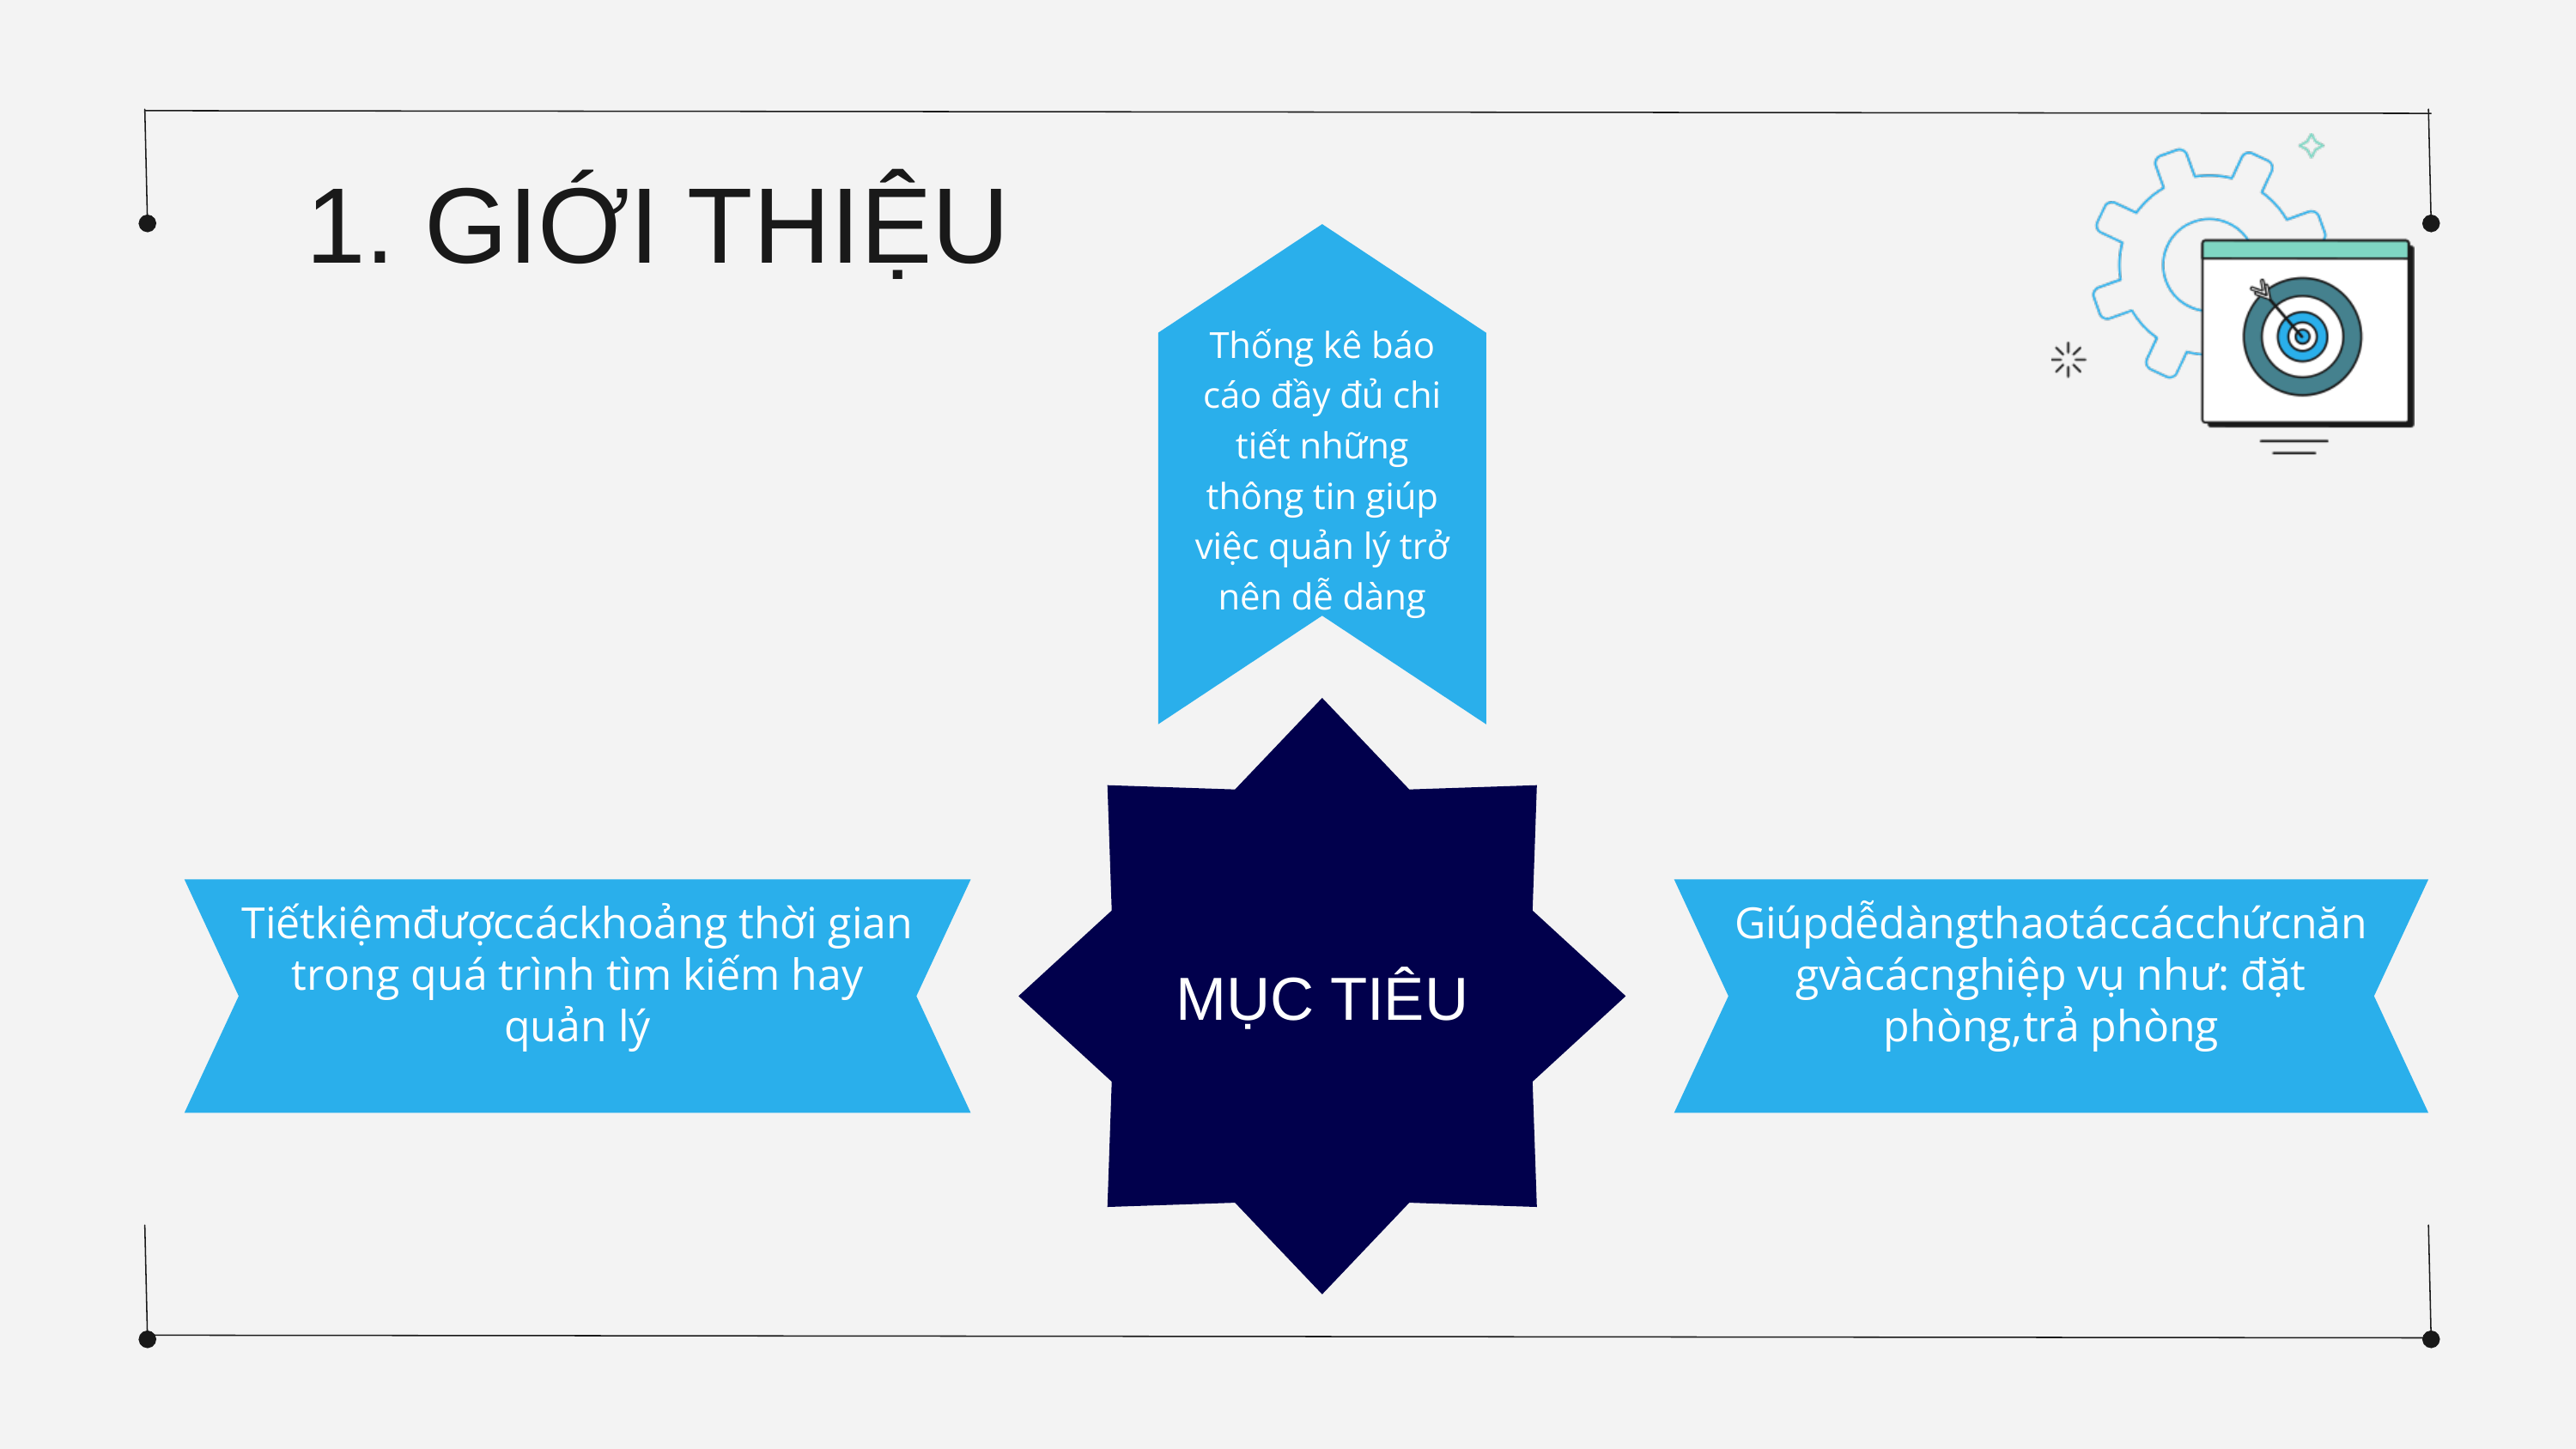

1. GIỚI THIỆU

Thống kê báo cáo đầy đủ chi tiết những thông tin giúp việc quản lý trở nên dễ dàng

MỤC TIÊU

Tiếtkiệmđượccáckhoảng thời gian trong quá trình tìm kiếm hay quản lý

Giúpdễdàngthaotáccácchứcnăngvàcácnghiệp vụ như: đặt phòng,trả phòng